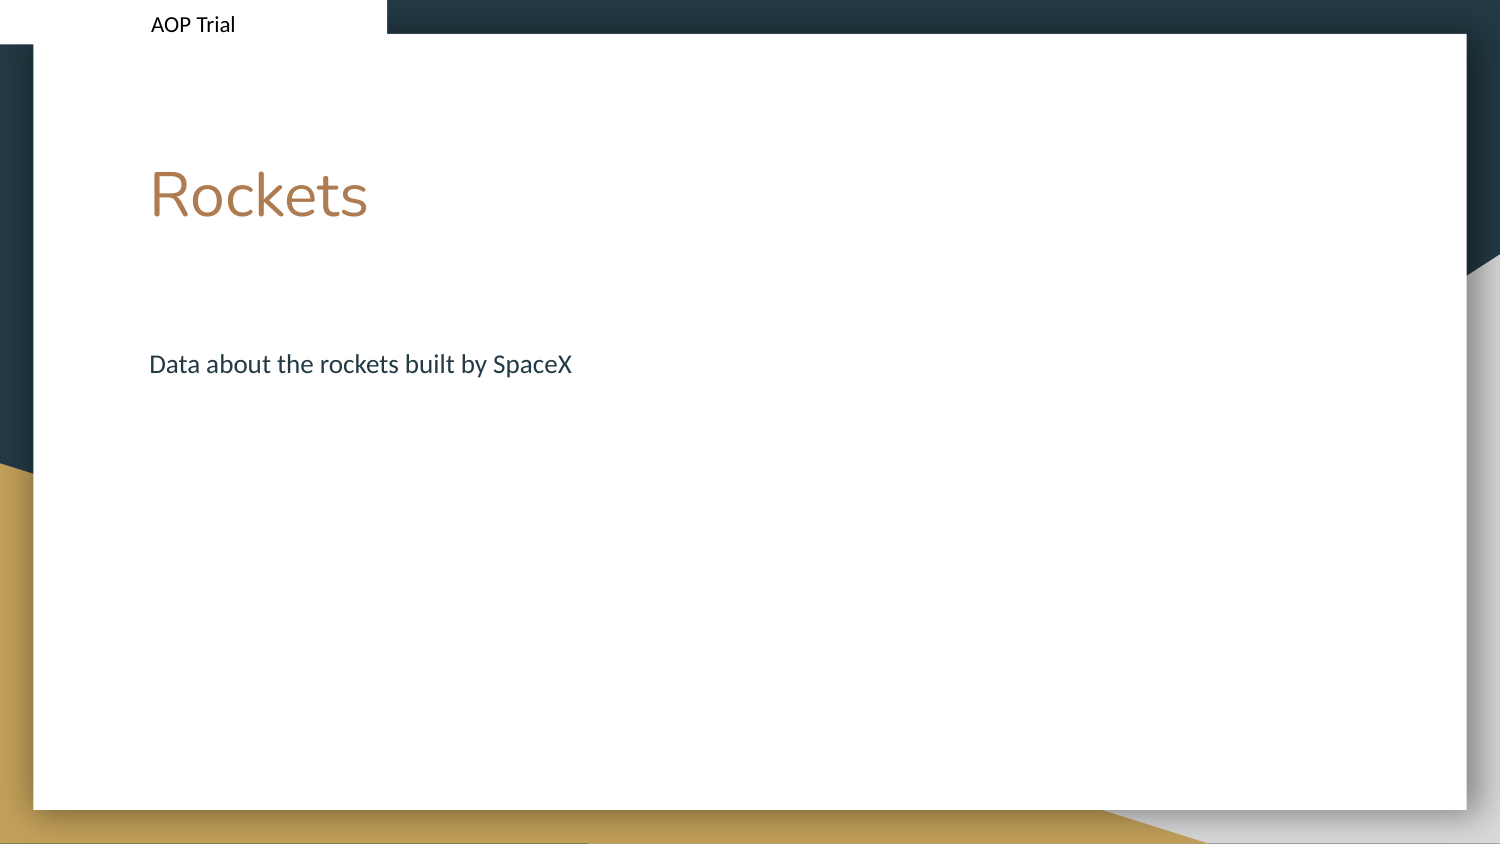

AOP Trial
# Rockets
Data about the rockets built by SpaceX